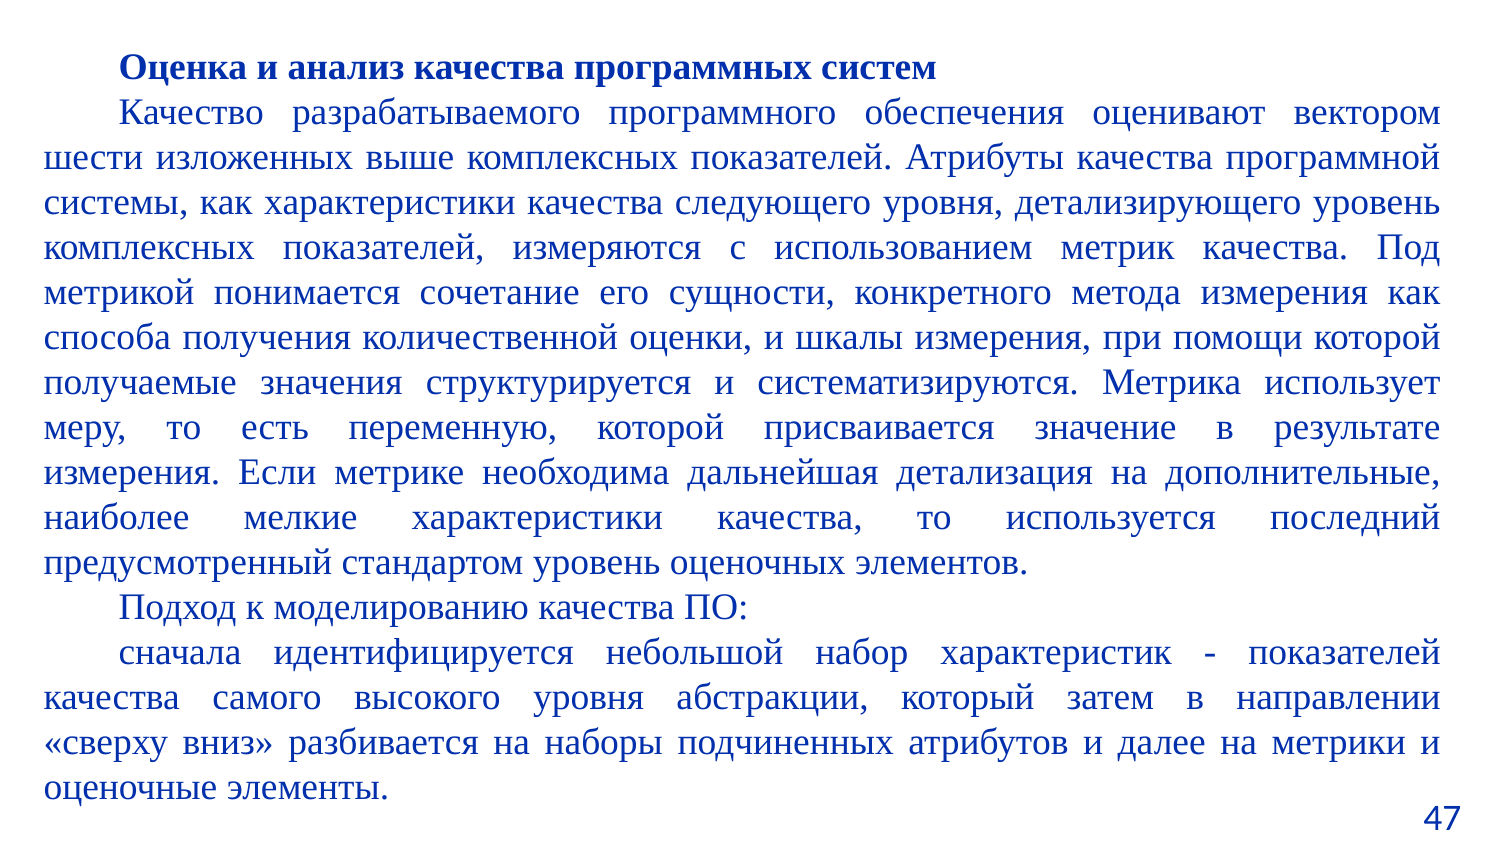

Оценка и анализ качества программных систем
Качество разрабатываемого программного обеспечения оценивают вектором шести изложенных выше комплексных показателей. Атрибуты качества программной системы, как характеристики качества следующего уровня, детализирующего уровень комплексных показателей, измеряются с использованием метрик качества. Под метрикой понимается сочетание его сущности, конкретного метода измерения как способа получения количественной оценки, и шкалы измерения, при помощи которой получаемые значения структурируется и систематизируются. Метрика использует
меру, то есть переменную, которой присваивается значение в результате
измерения. Если метрике необходима дальнейшая детализация на дополнительные, наиболее мелкие характеристики качества, то используется последний предусмотренный стандартом уровень оценочных элементов.
Подход к моделированию качества ПО:
сначала идентифицируется небольшой набор характеристик - показателей качества самого высокого уровня абстракции, который затем в направлении
«сверху вниз» разбивается на наборы подчиненных атрибутов и далее на метрики и оценочные элементы.
47